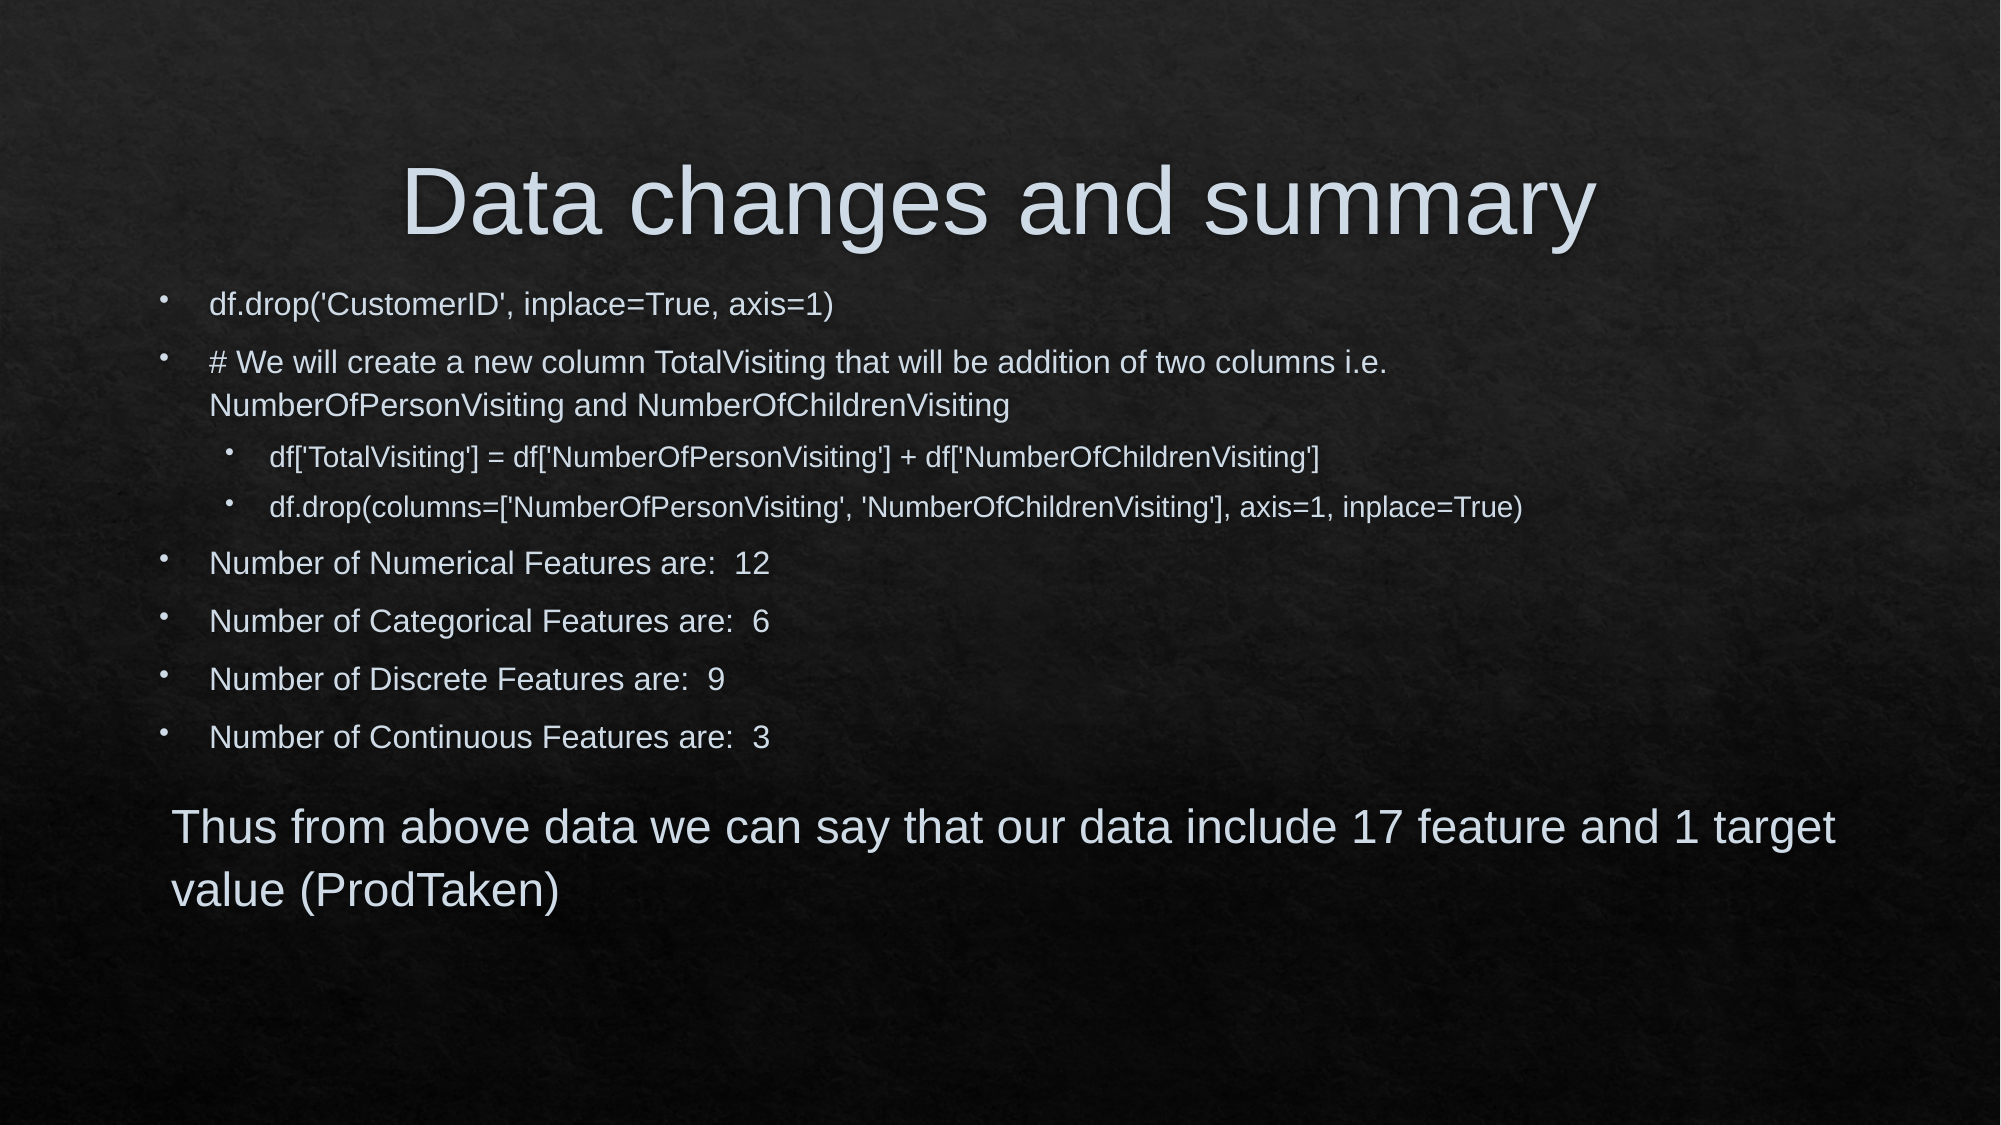

# Data changes and summary
df.drop('CustomerID', inplace=True, axis=1)
# We will create a new column TotalVisiting that will be addition of two columns i.e. NumberOfPersonVisiting and NumberOfChildrenVisiting
df['TotalVisiting'] = df['NumberOfPersonVisiting'] + df['NumberOfChildrenVisiting']
df.drop(columns=['NumberOfPersonVisiting', 'NumberOfChildrenVisiting'], axis=1, inplace=True)
Number of Numerical Features are:  12
Number of Categorical Features are:  6
Number of Discrete Features are:  9
Number of Continuous Features are:  3

Thus from above data we can say that our data include 17 feature and 1 target value (ProdTaken)